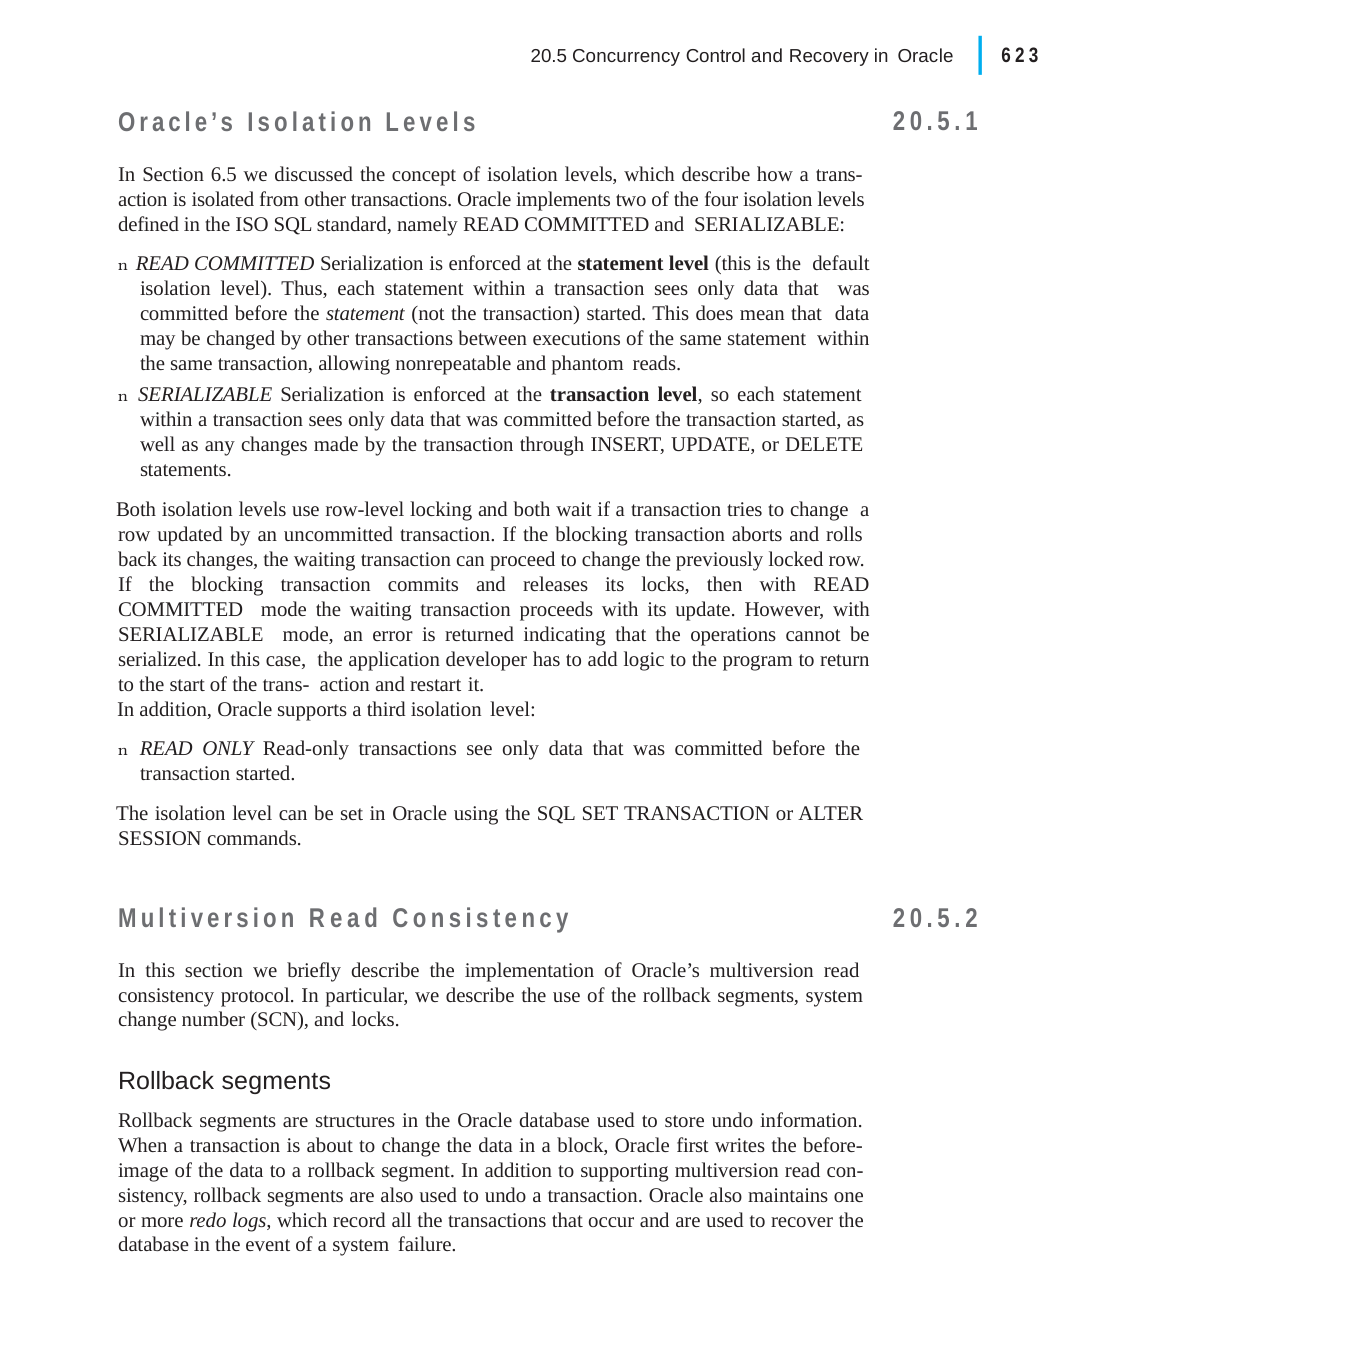

|
623
20.5 Concurrency Control and Recovery in Oracle
20.5.1
Oracle’s Isolation Levels
In Section 6.5 we discussed the concept of isolation levels, which describe how a trans-  action is isolated from other transactions. Oracle implements two of the four isolation levels  defined in the ISO SQL standard, namely READ COMMITTED and SERIALIZABLE:
n READ COMMITTED Serialization is enforced at the statement level (this is the  default isolation level). Thus, each statement within a transaction sees only data that  was committed before the statement (not the transaction) started. This does mean that  data may be changed by other transactions between executions of the same statement  within the same transaction, allowing nonrepeatable and phantom reads.
n SERIALIZABLE Serialization is enforced at the transaction level, so each statement  within a transaction sees only data that was committed before the transaction started, as  well as any changes made by the transaction through INSERT, UPDATE, or DELETE  statements.
Both isolation levels use row-level locking and both wait if a transaction tries to change  a row updated by an uncommitted transaction. If the blocking transaction aborts and rolls  back its changes, the waiting transaction can proceed to change the previously locked row.  If the blocking transaction commits and releases its locks, then with READ COMMITTED  mode the waiting transaction proceeds with its update. However, with SERIALIZABLE  mode, an error is returned indicating that the operations cannot be serialized. In this case,  the application developer has to add logic to the program to return to the start of the trans-  action and restart it.
In addition, Oracle supports a third isolation level:
n READ ONLY Read-only transactions see only data that was committed before the  transaction started.
The isolation level can be set in Oracle using the SQL SET TRANSACTION or ALTER  SESSION commands.
20.5.2
Multiversion Read Consistency
In this section we briefly describe the implementation of Oracle’s multiversion read  consistency protocol. In particular, we describe the use of the rollback segments, system  change number (SCN), and locks.
Rollback segments
Rollback segments are structures in the Oracle database used to store undo information.  When a transaction is about to change the data in a block, Oracle first writes the before-  image of the data to a rollback segment. In addition to supporting multiversion read con-  sistency, rollback segments are also used to undo a transaction. Oracle also maintains one  or more redo logs, which record all the transactions that occur and are used to recover the  database in the event of a system failure.